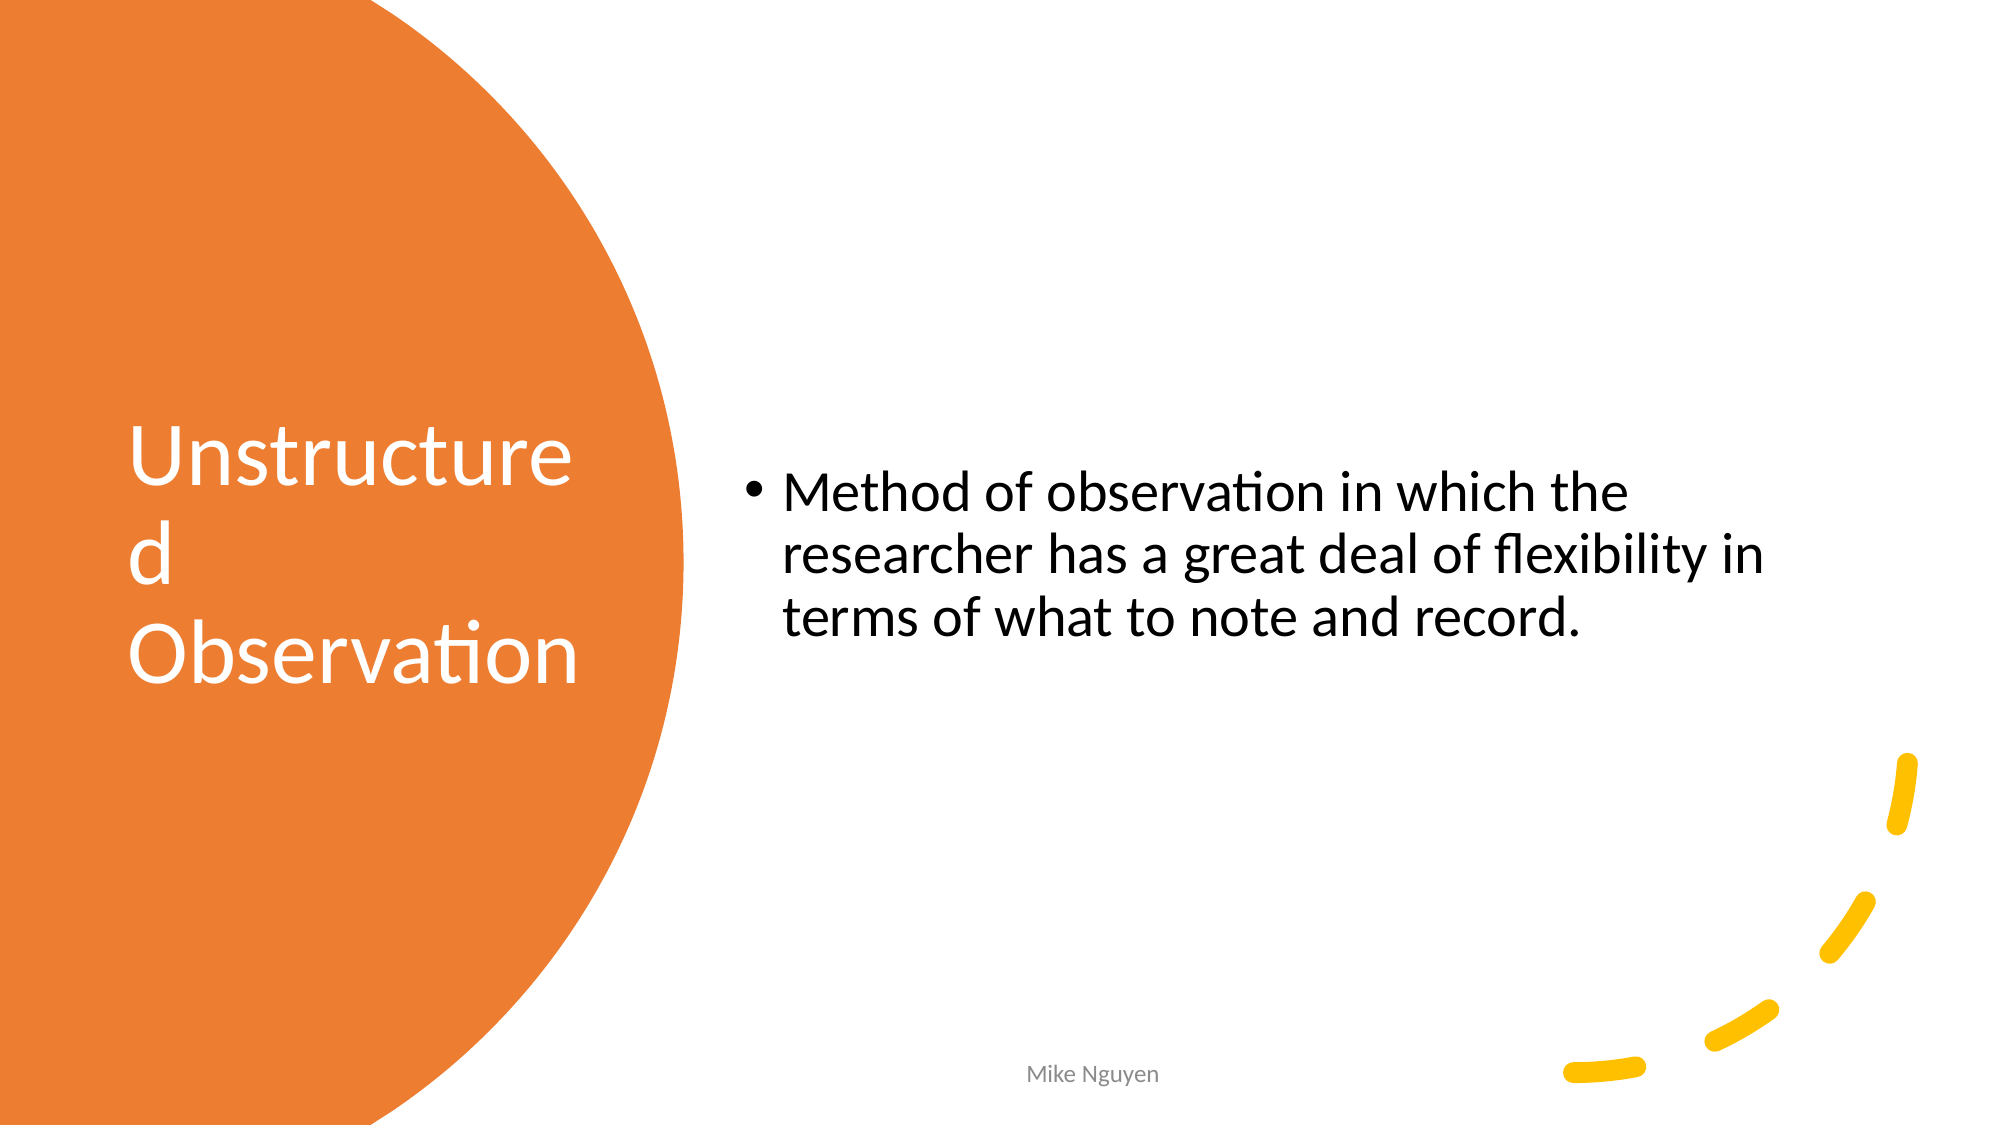

Method of observation in which the researcher has a great deal of flexibility in terms of what to note and record.
# Unstructured Observation

Mike Nguyen